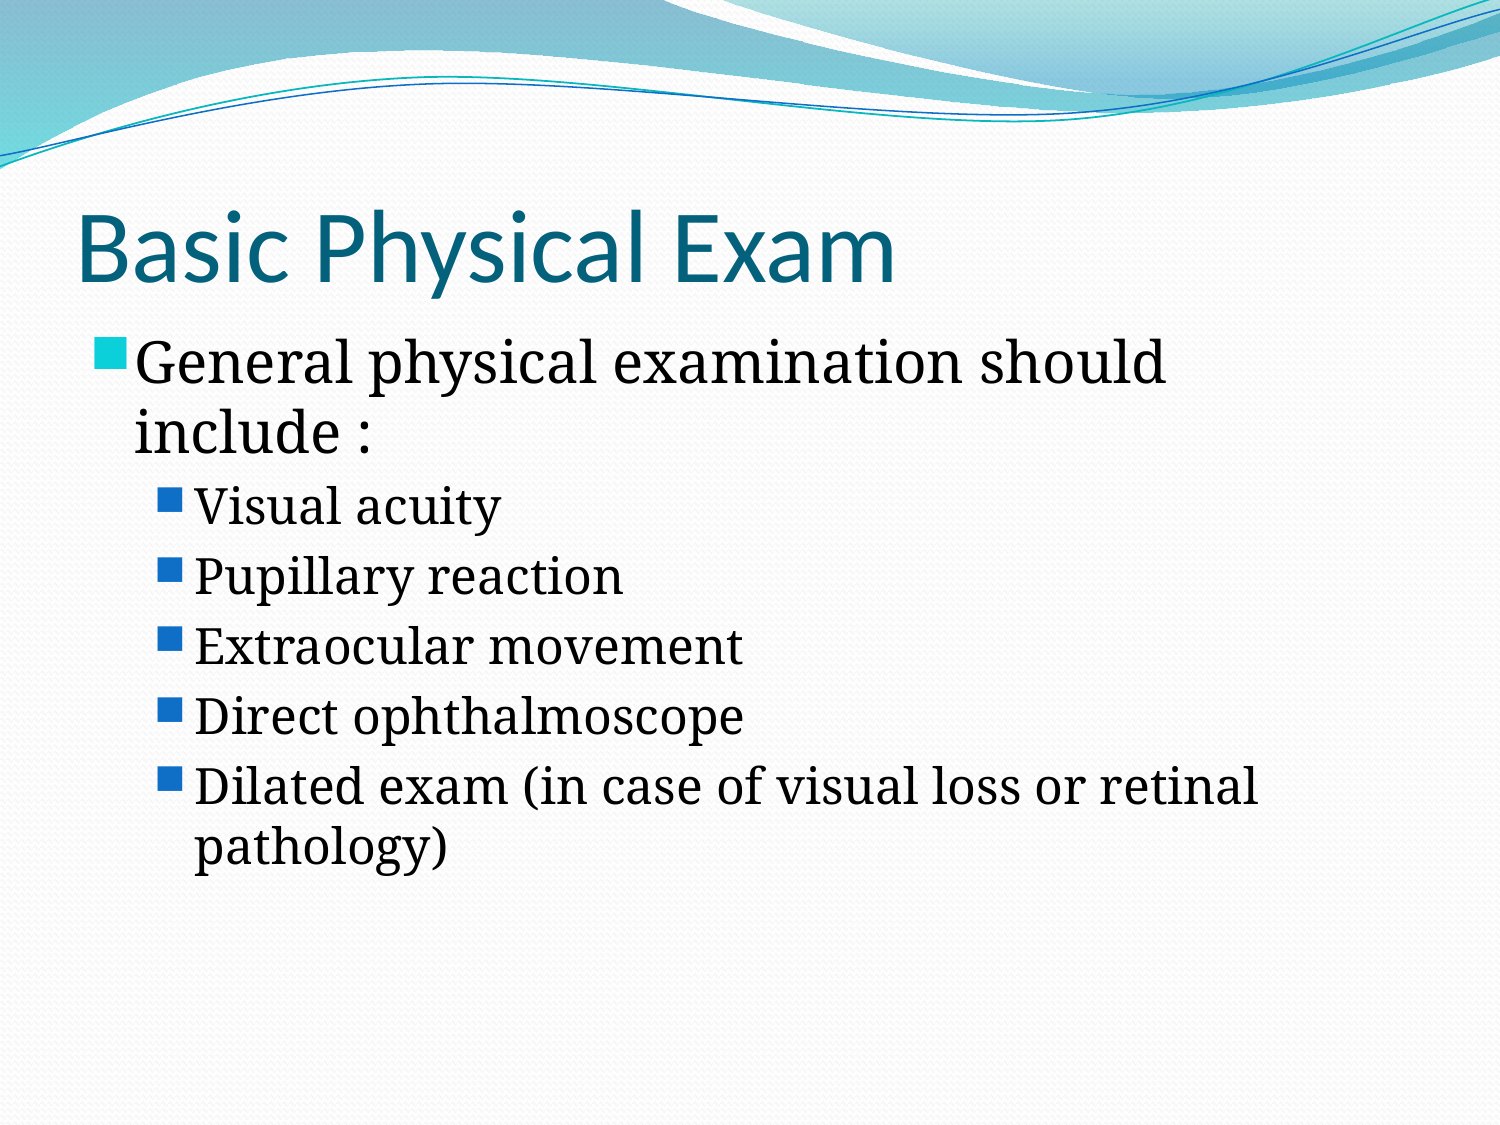

# Basic Physical Exam
General physical examination should include :
Visual acuity
Pupillary reaction
Extraocular movement
Direct ophthalmoscope
Dilated exam (in case of visual loss or retinal pathology)